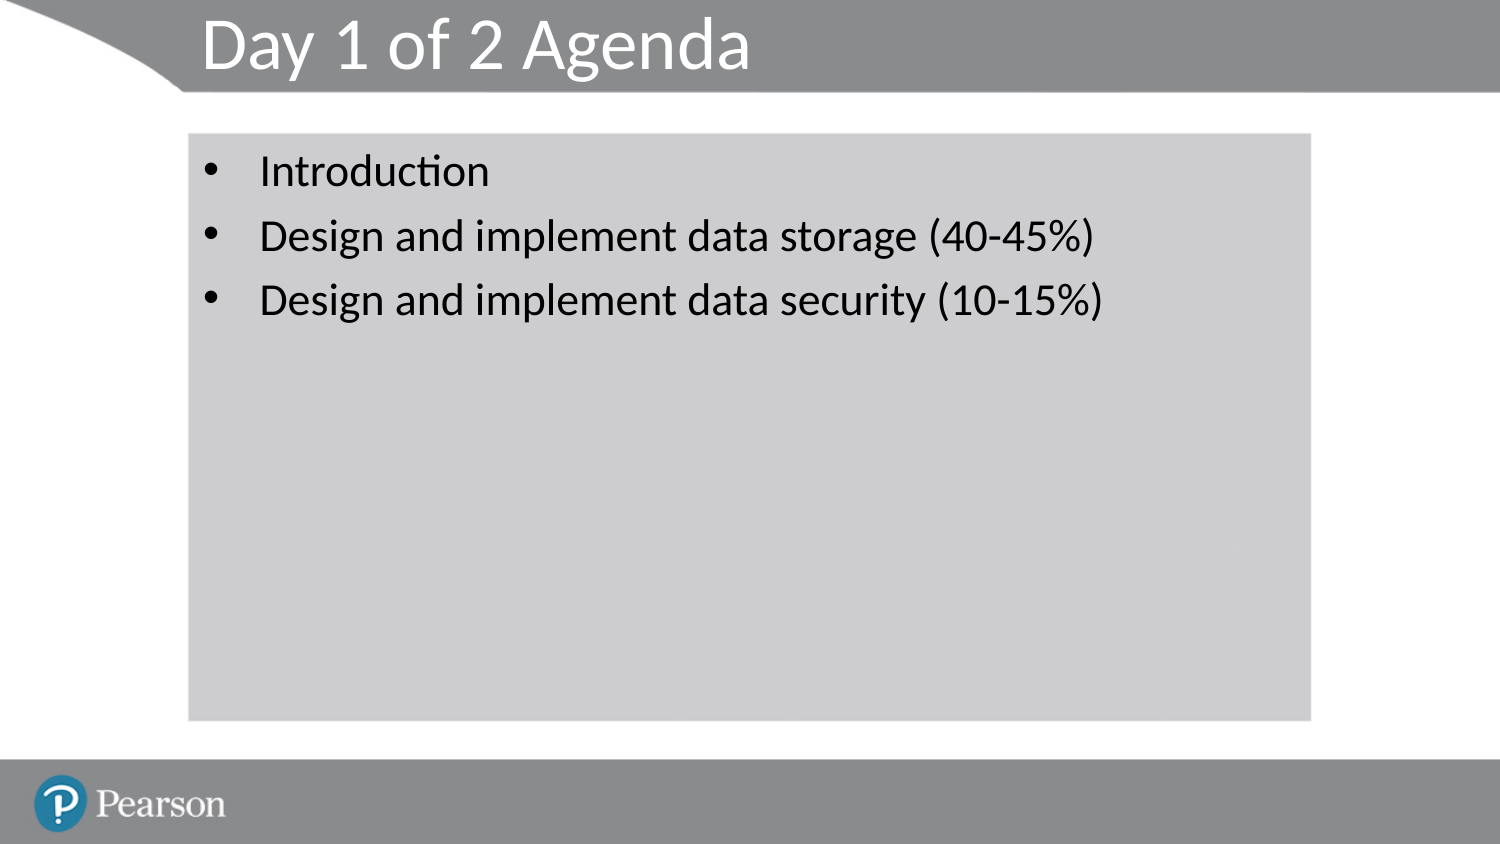

# Day 1 of 2 Agenda
Introduction
Design and implement data storage (40-45%)
Design and implement data security (10-15%)